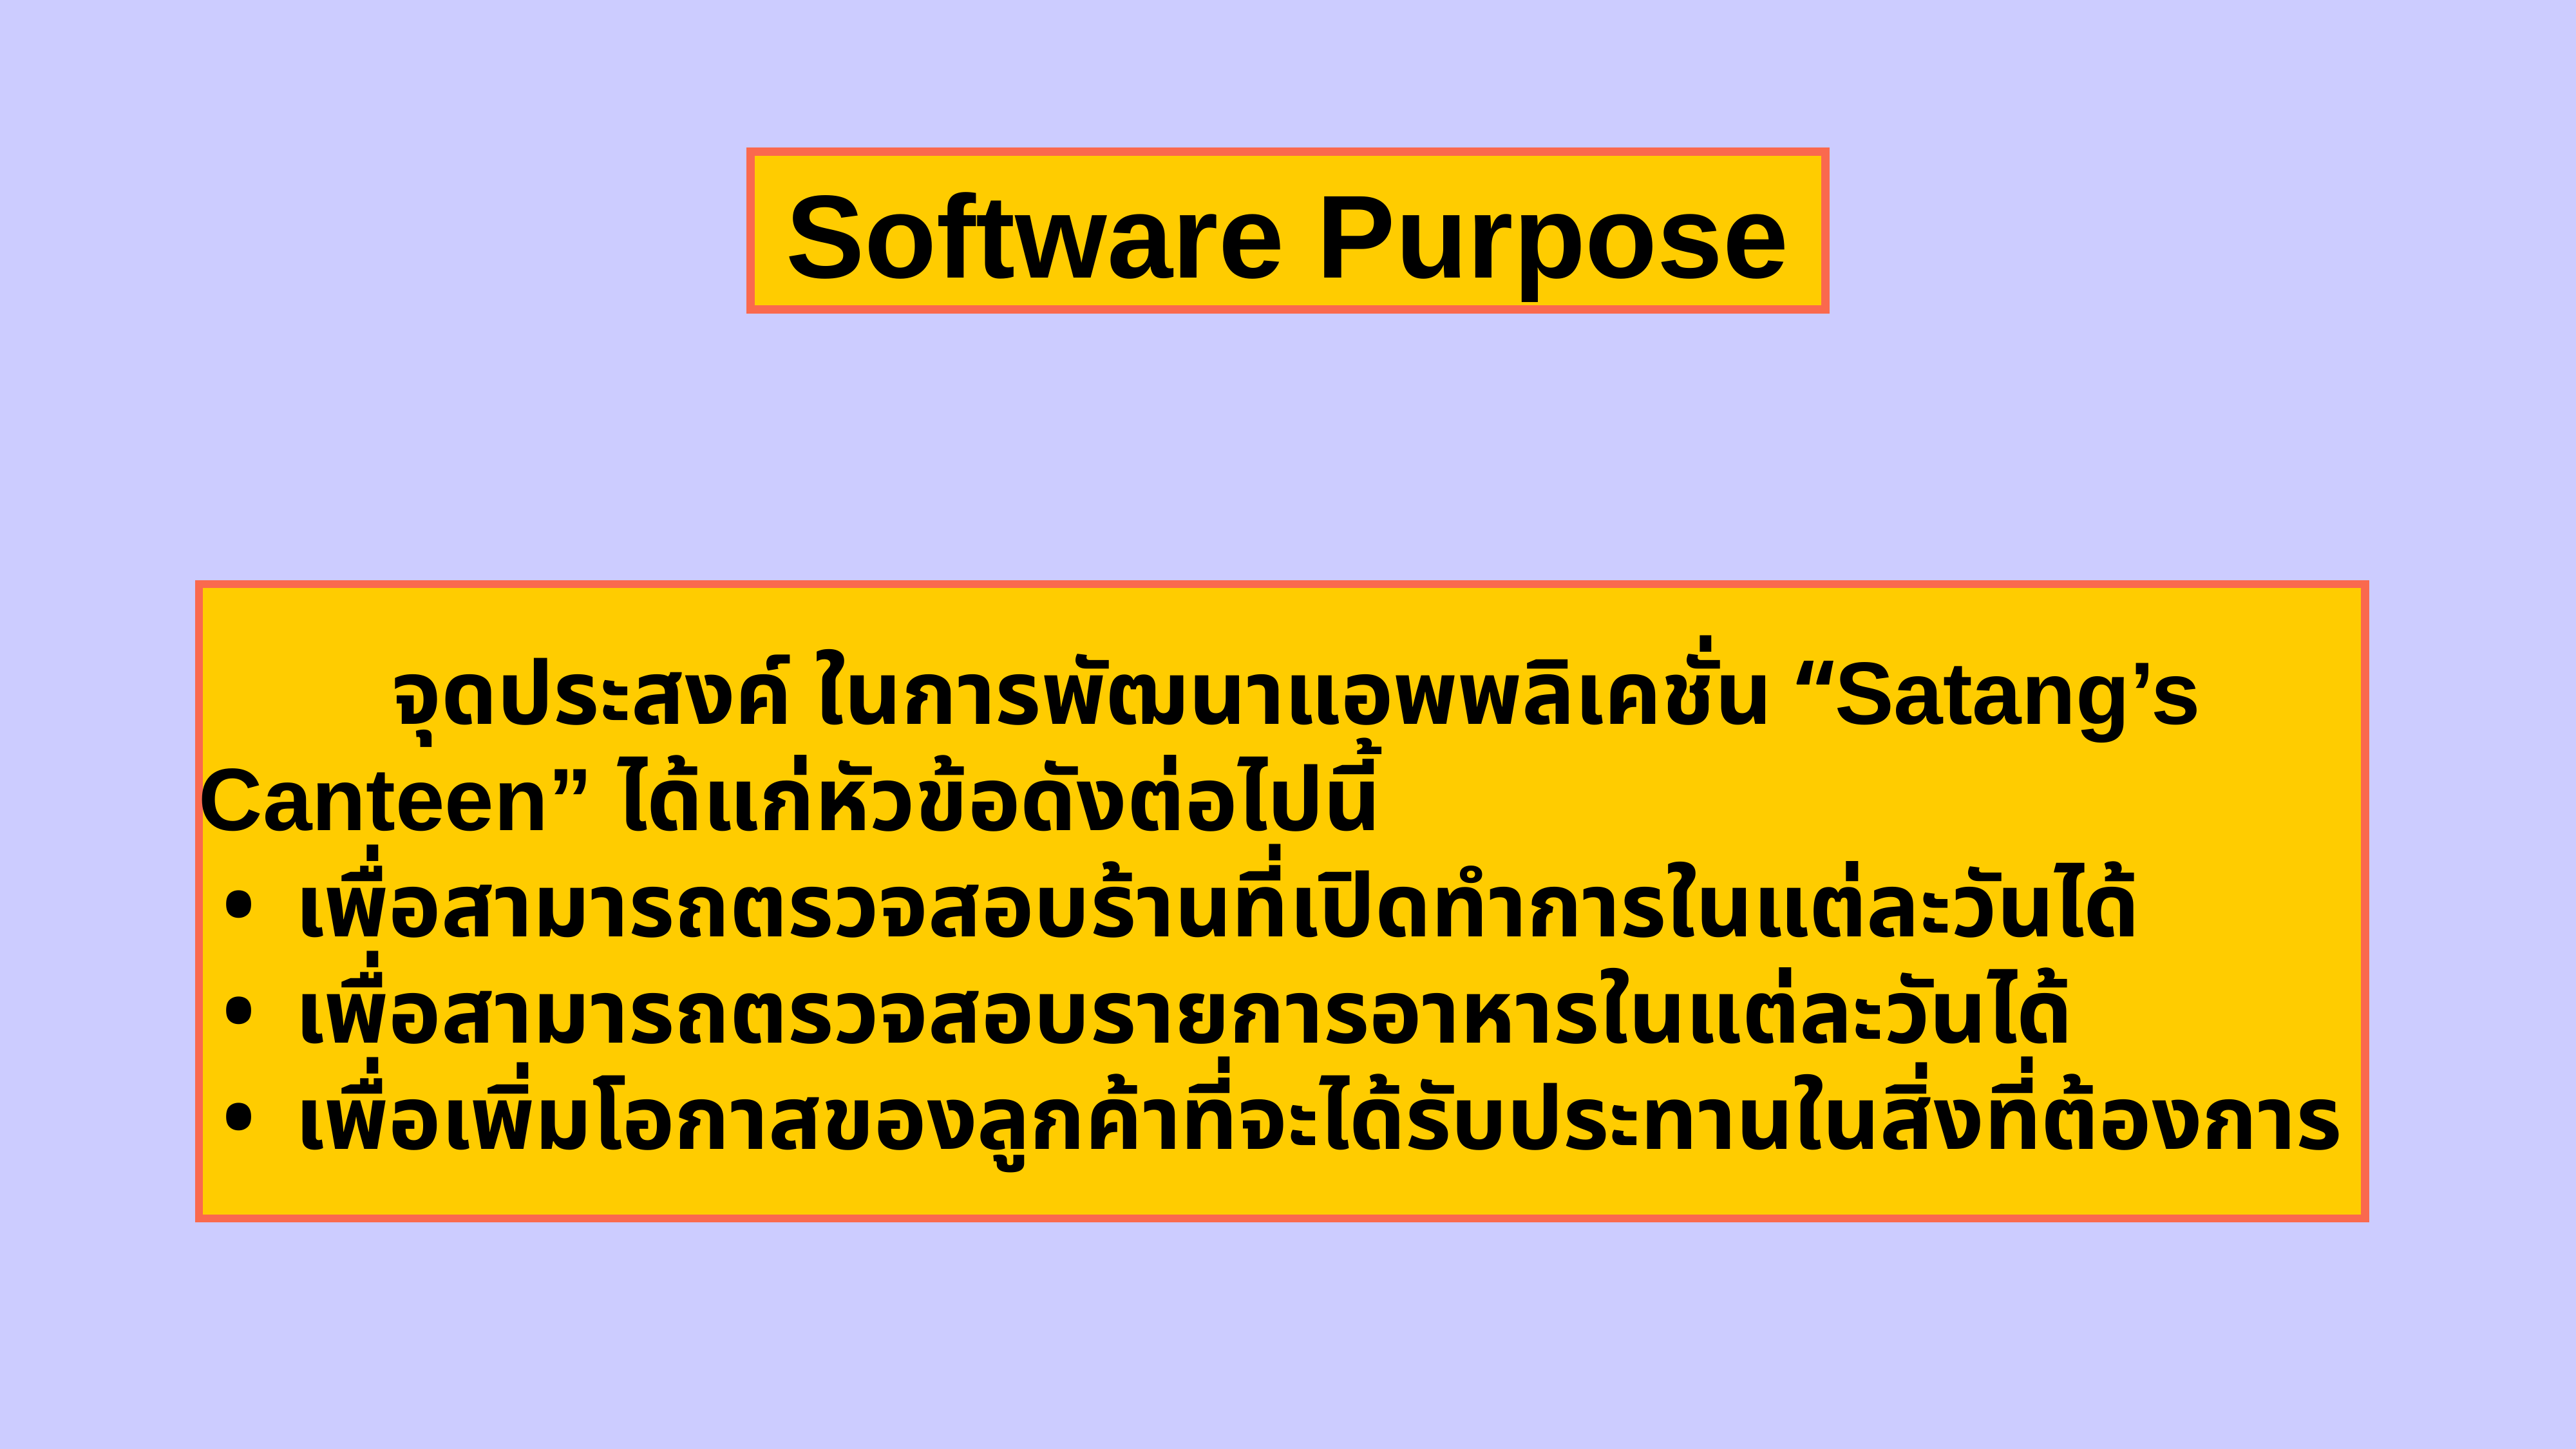

Software Purpose
# จุดประสงค์ ในการพัฒนาแอพพลิเคชั่น “Satang’s Canteen” ได้แก่หัวข้อดังต่อไปนี้ •	เพื่อสามารถตรวจสอบร้านที่เปิดทำการในแต่ละวันได้ •	เพื่อสามารถตรวจสอบรายการอาหารในแต่ละวันได้ •	เพื่อเพิ่มโอกาสของลูกค้าที่จะได้รับประทานในสิ่งที่ต้องการ